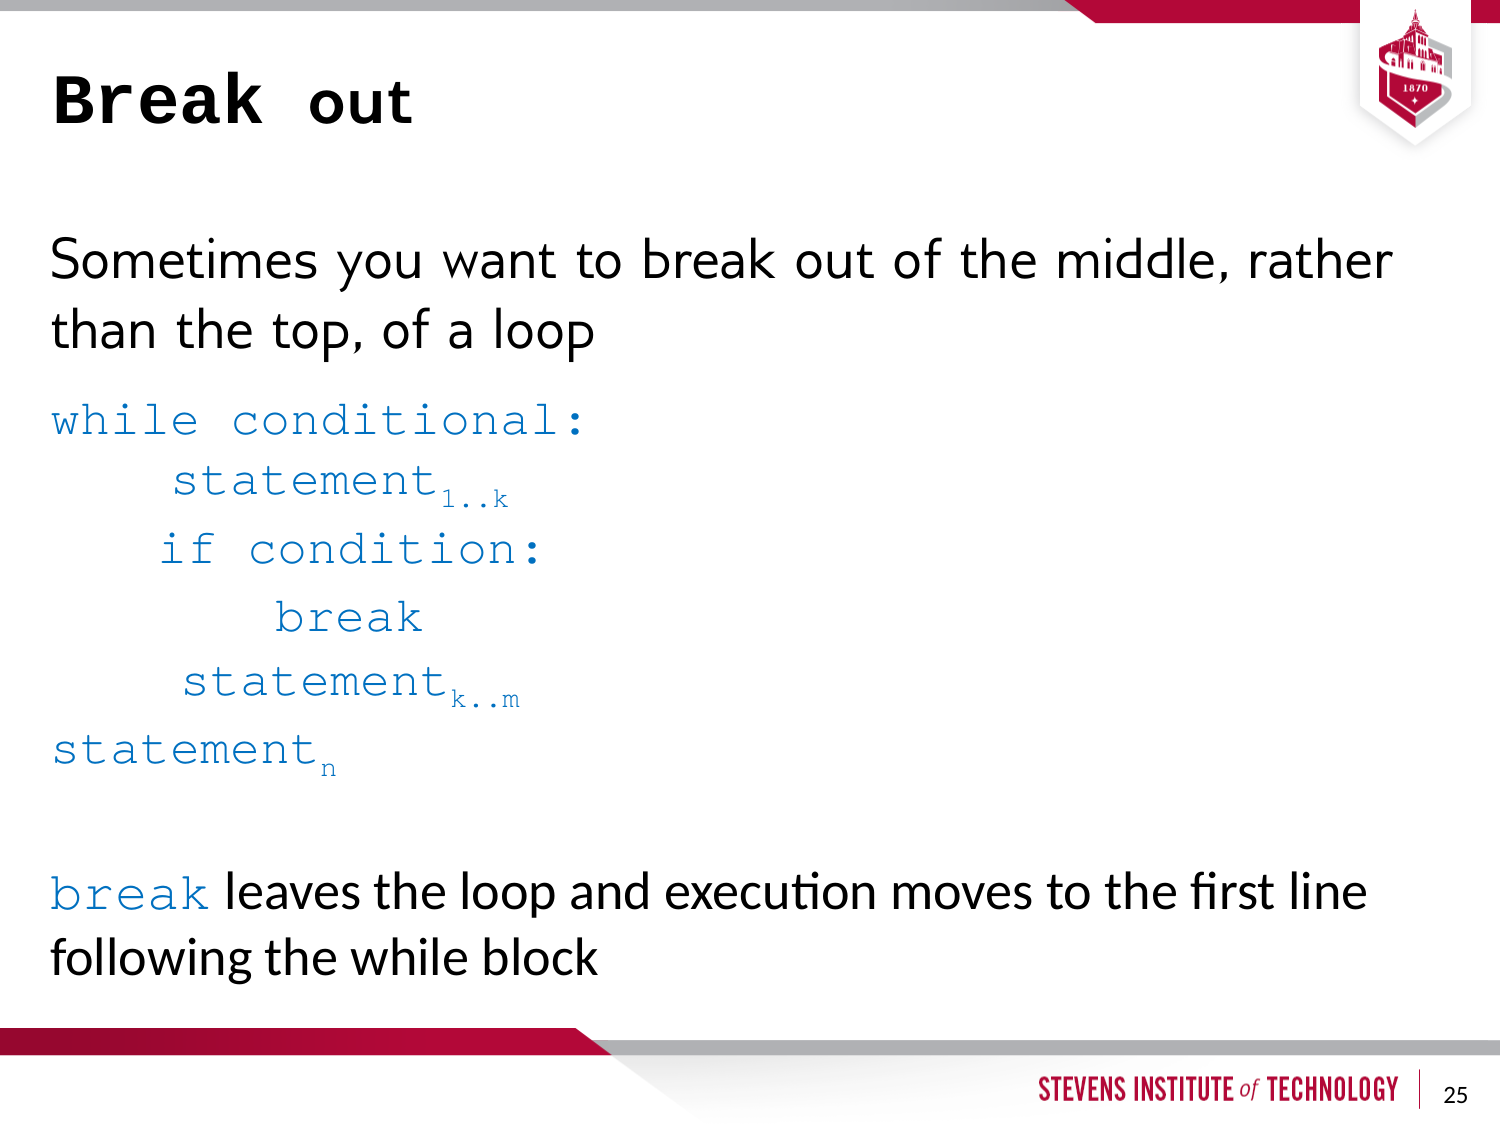

# Break out
Sometimes you want to break out of the middle, rather than the top, of a loop
while conditional:
    statement1..k
    if condition:
     break
    statementk..m
statementn

break leaves the loop and execution moves to the first line following the while block

25